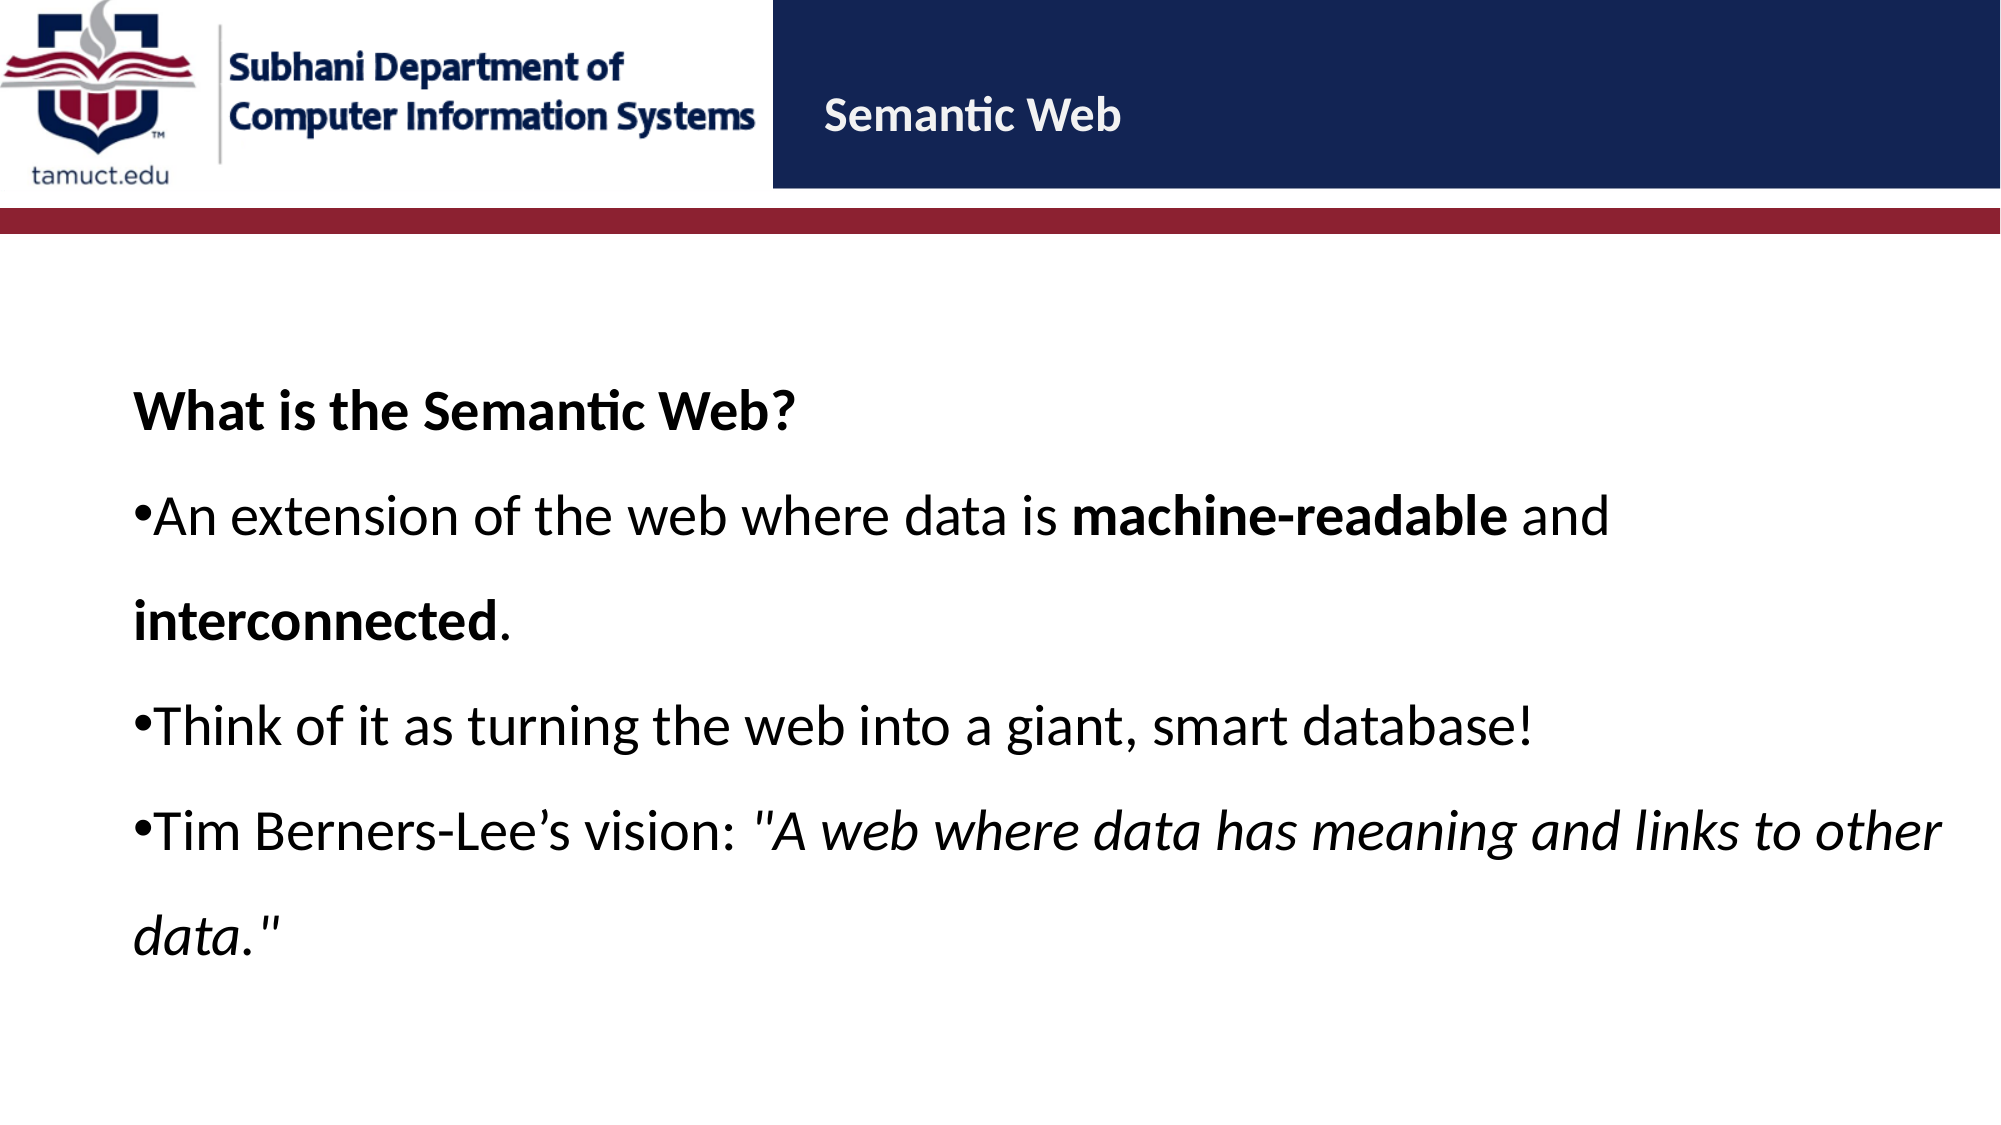

# Semantic Web
What is the Semantic Web?
An extension of the web where data is machine-readable and interconnected.
Think of it as turning the web into a giant, smart database!
Tim Berners-Lee’s vision: "A web where data has meaning and links to other data."